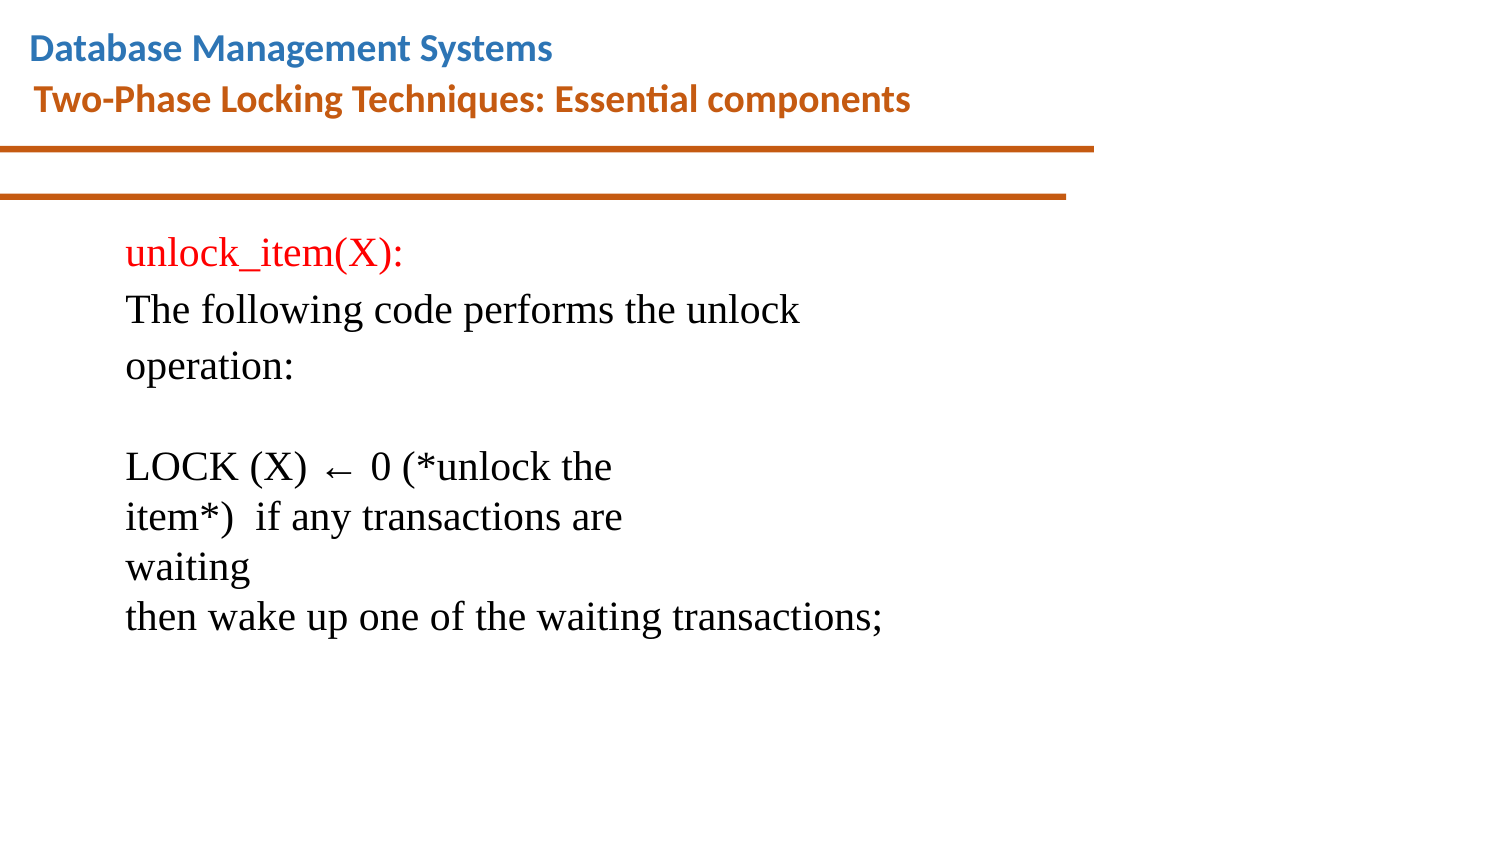

# Database Management Systems
Two-Phase Locking Techniques: Essential components

unlock_item(X):
The following code performs the unlock operation:

LOCK (X) ← 0 (*unlock the item*)  if any transactions are waiting
then wake up one of the waiting transactions;